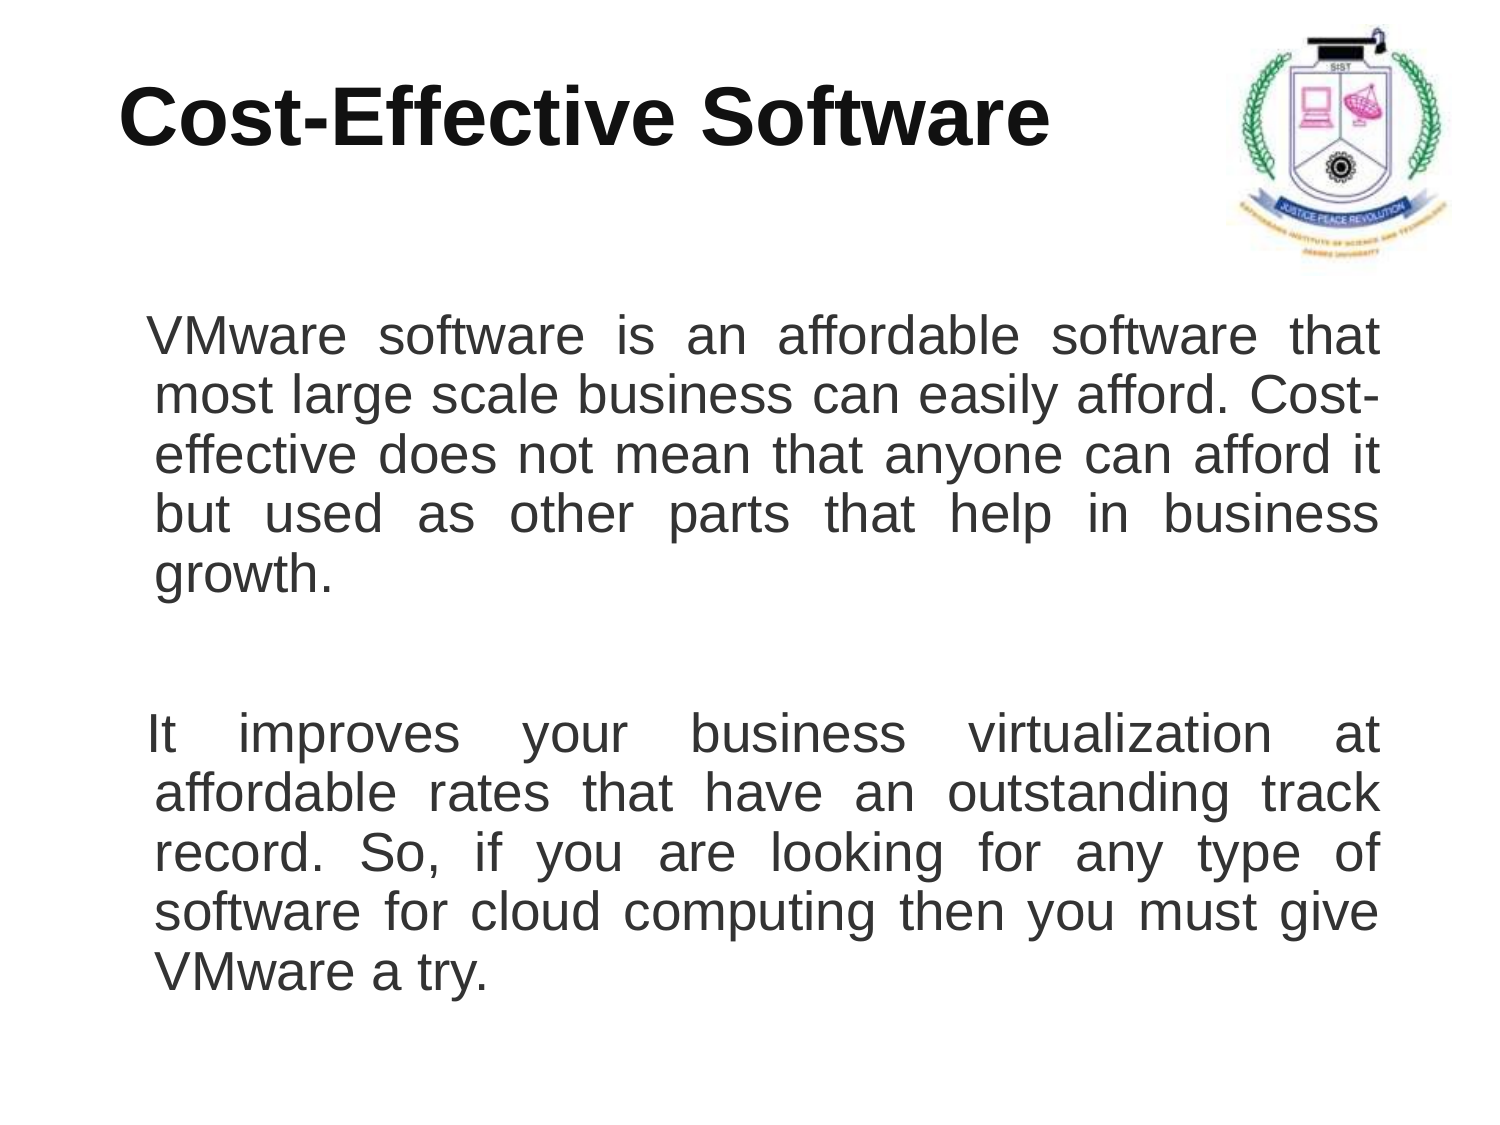

# Cost-Effective Software
VMware software is an affordable software that most large scale business can easily afford. Cost-effective does not mean that anyone can afford it but used as other parts that help in business growth.

It improves your business virtualization at affordable rates that have an outstanding track record. So, if you are looking for any type of software for cloud computing then you must give VMware a try.